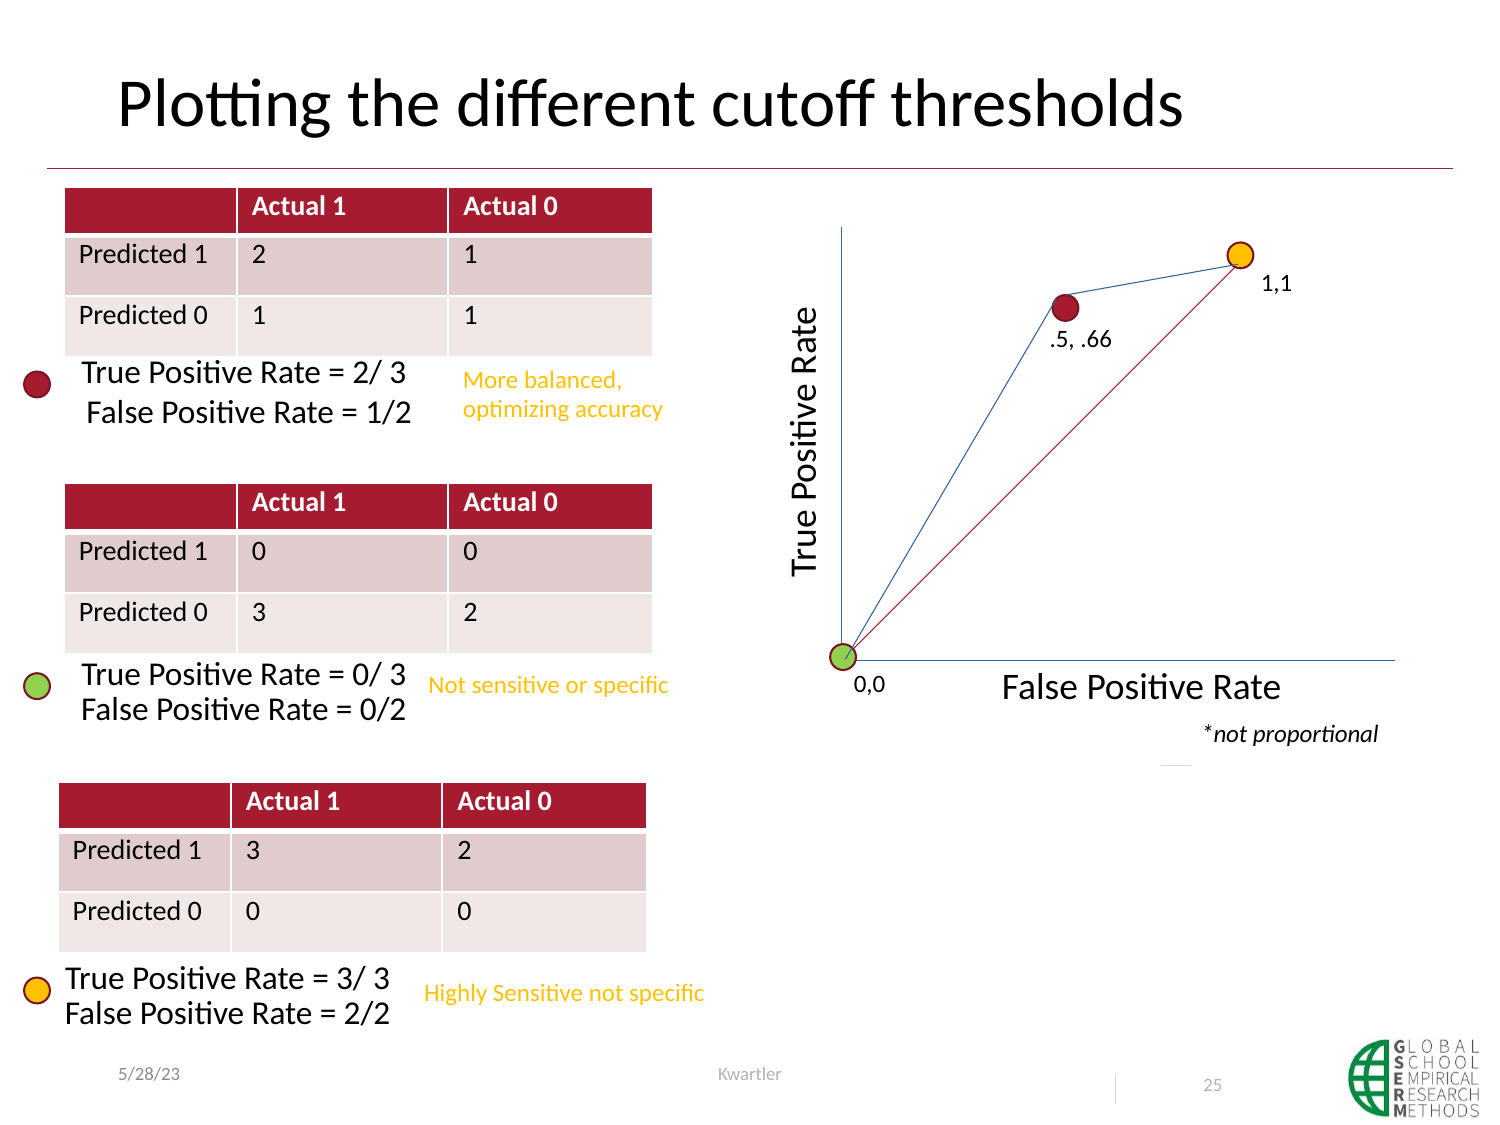

# Plotting the different cutoff thresholds
|  | Actual 1 | Actual 0 |
| --- | --- | --- |
| Predicted 1 | 2 | 1 |
| Predicted 0 | 1 | 1 |

1,1

.5, .66
True Positive Rate = 2/ 3
More balanced,
optimizing accuracy

False Positive Rate = 1/2
True Positive Rate
|  | Actual 1 | Actual 0 |
| --- | --- | --- |
| Predicted 1 | 0 | 0 |
| Predicted 0 | 3 | 2 |

True Positive Rate = 0/ 3
False Positive Rate
0,0
Not sensitive or specific

False Positive Rate = 0/2
*not proportional
|  | Actual 1 | Actual 0 |
| --- | --- | --- |
| Predicted 1 | 3 | 2 |
| Predicted 0 | 0 | 0 |
True Positive Rate = 3/ 3
Highly Sensitive not specific

False Positive Rate = 2/2
5/28/23
Kwartler
25